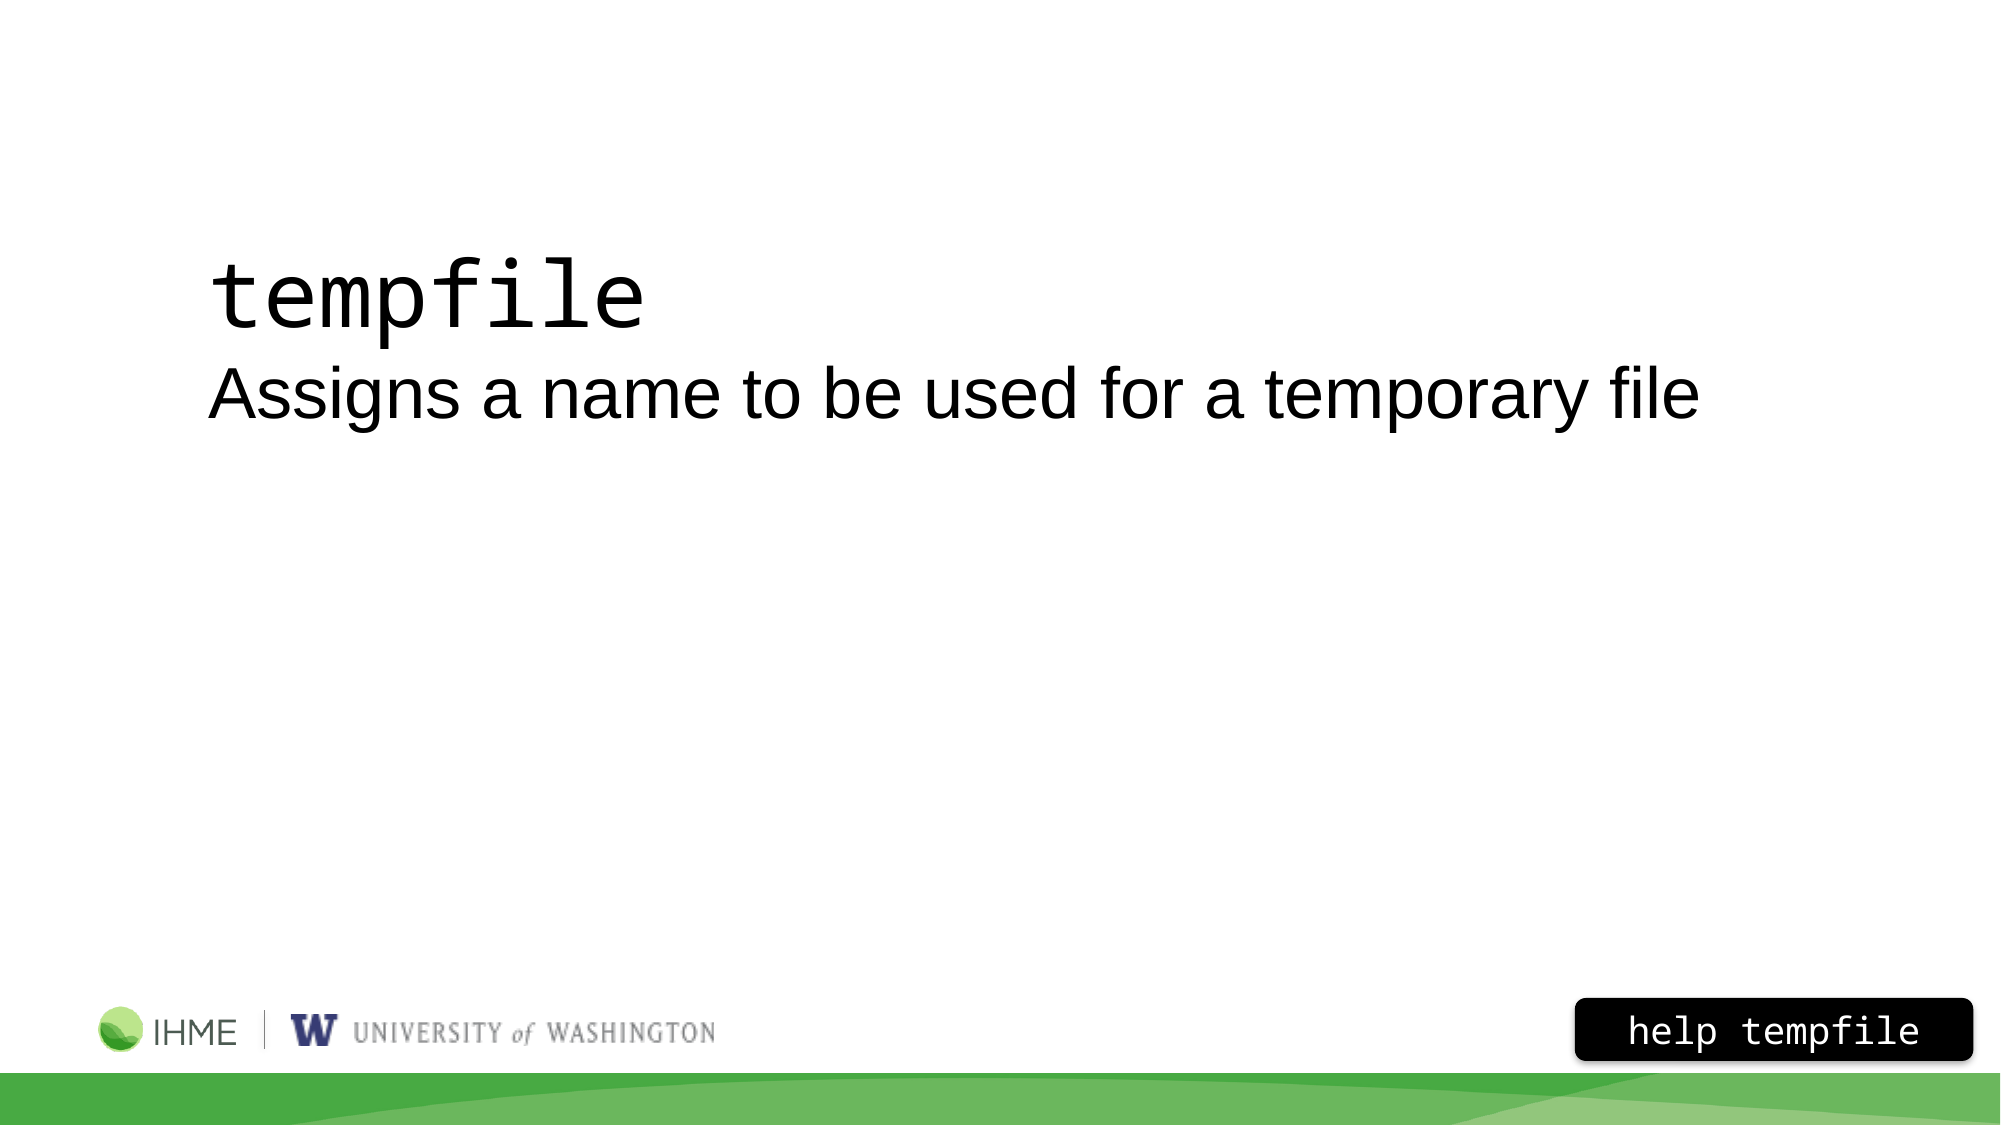

tempfile
Assigns a name to be used for a temporary file

help tempfile